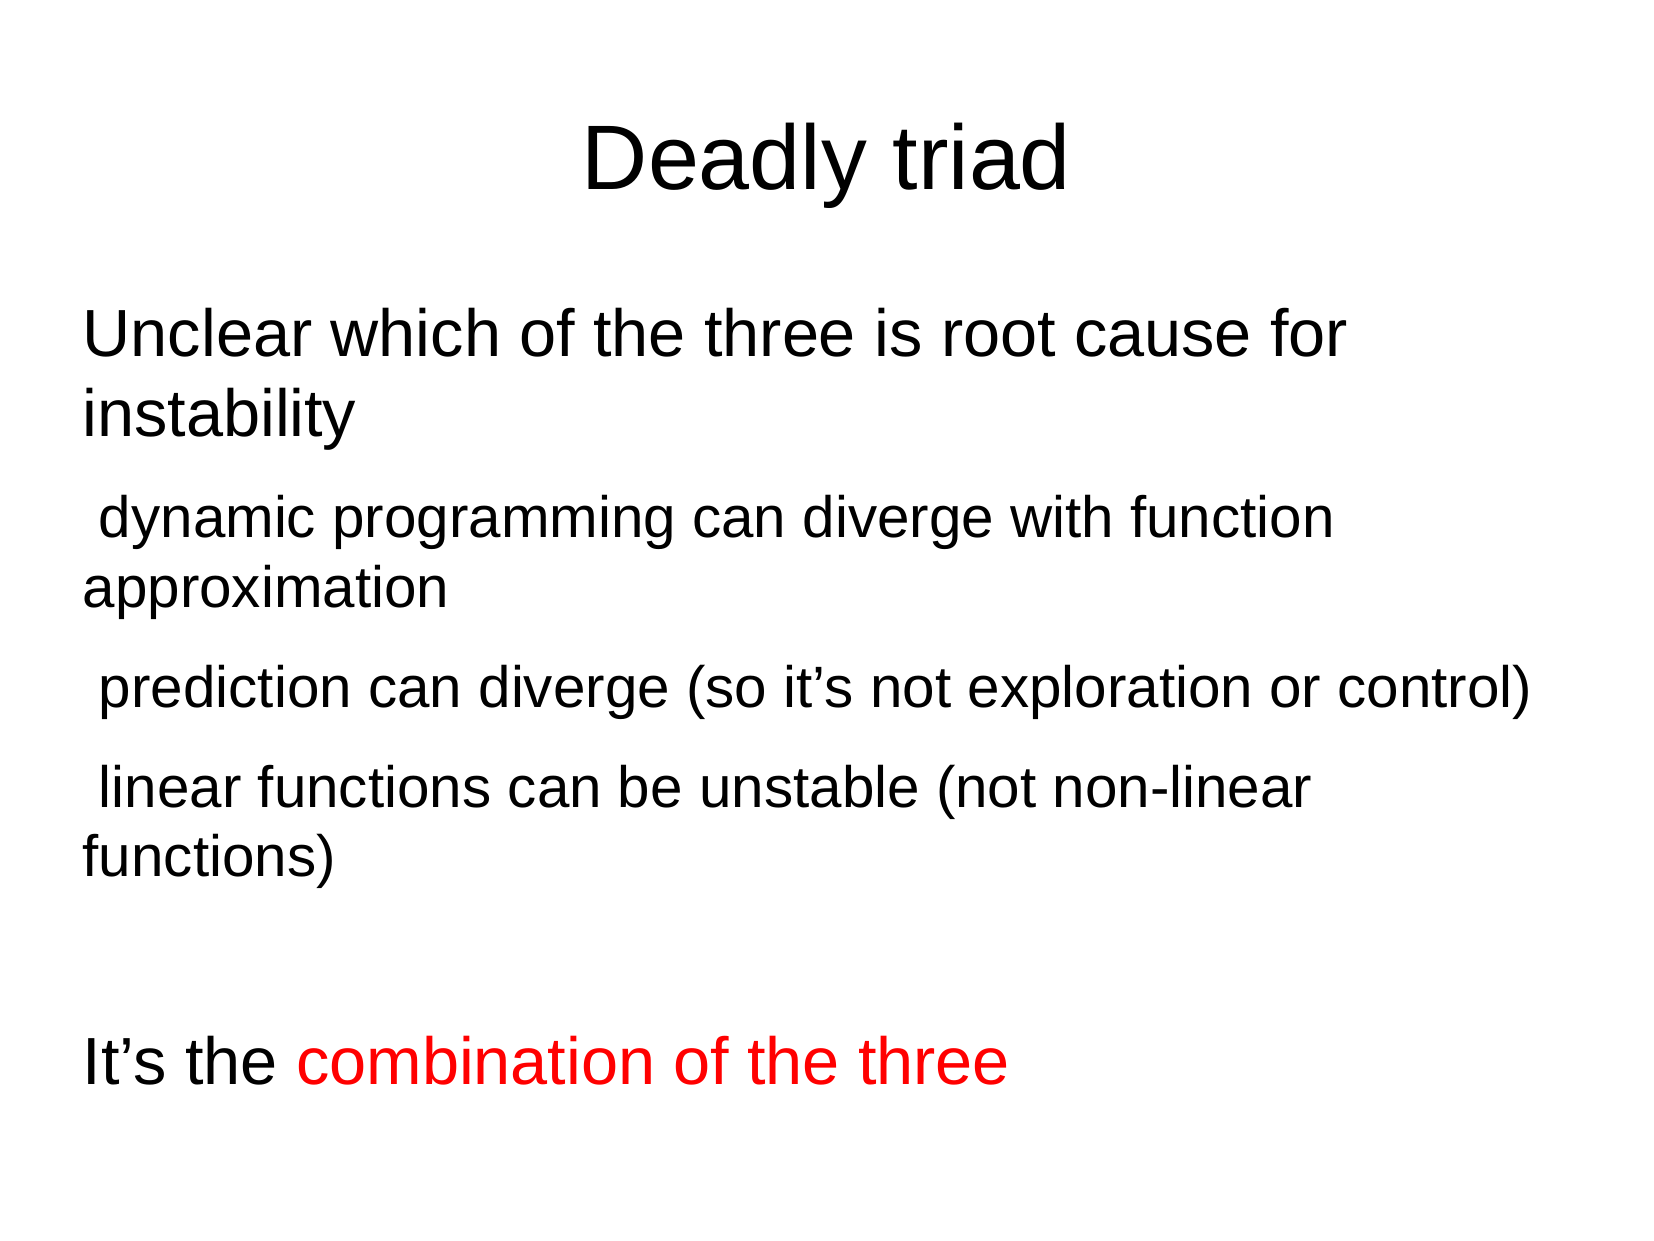

Deadly triad
Unclear which of the three is root cause for instability
 dynamic programming can diverge with function approximation
 prediction can diverge (so it’s not exploration or control)
 linear functions can be unstable (not non-linear functions)

It’s the combination of the three